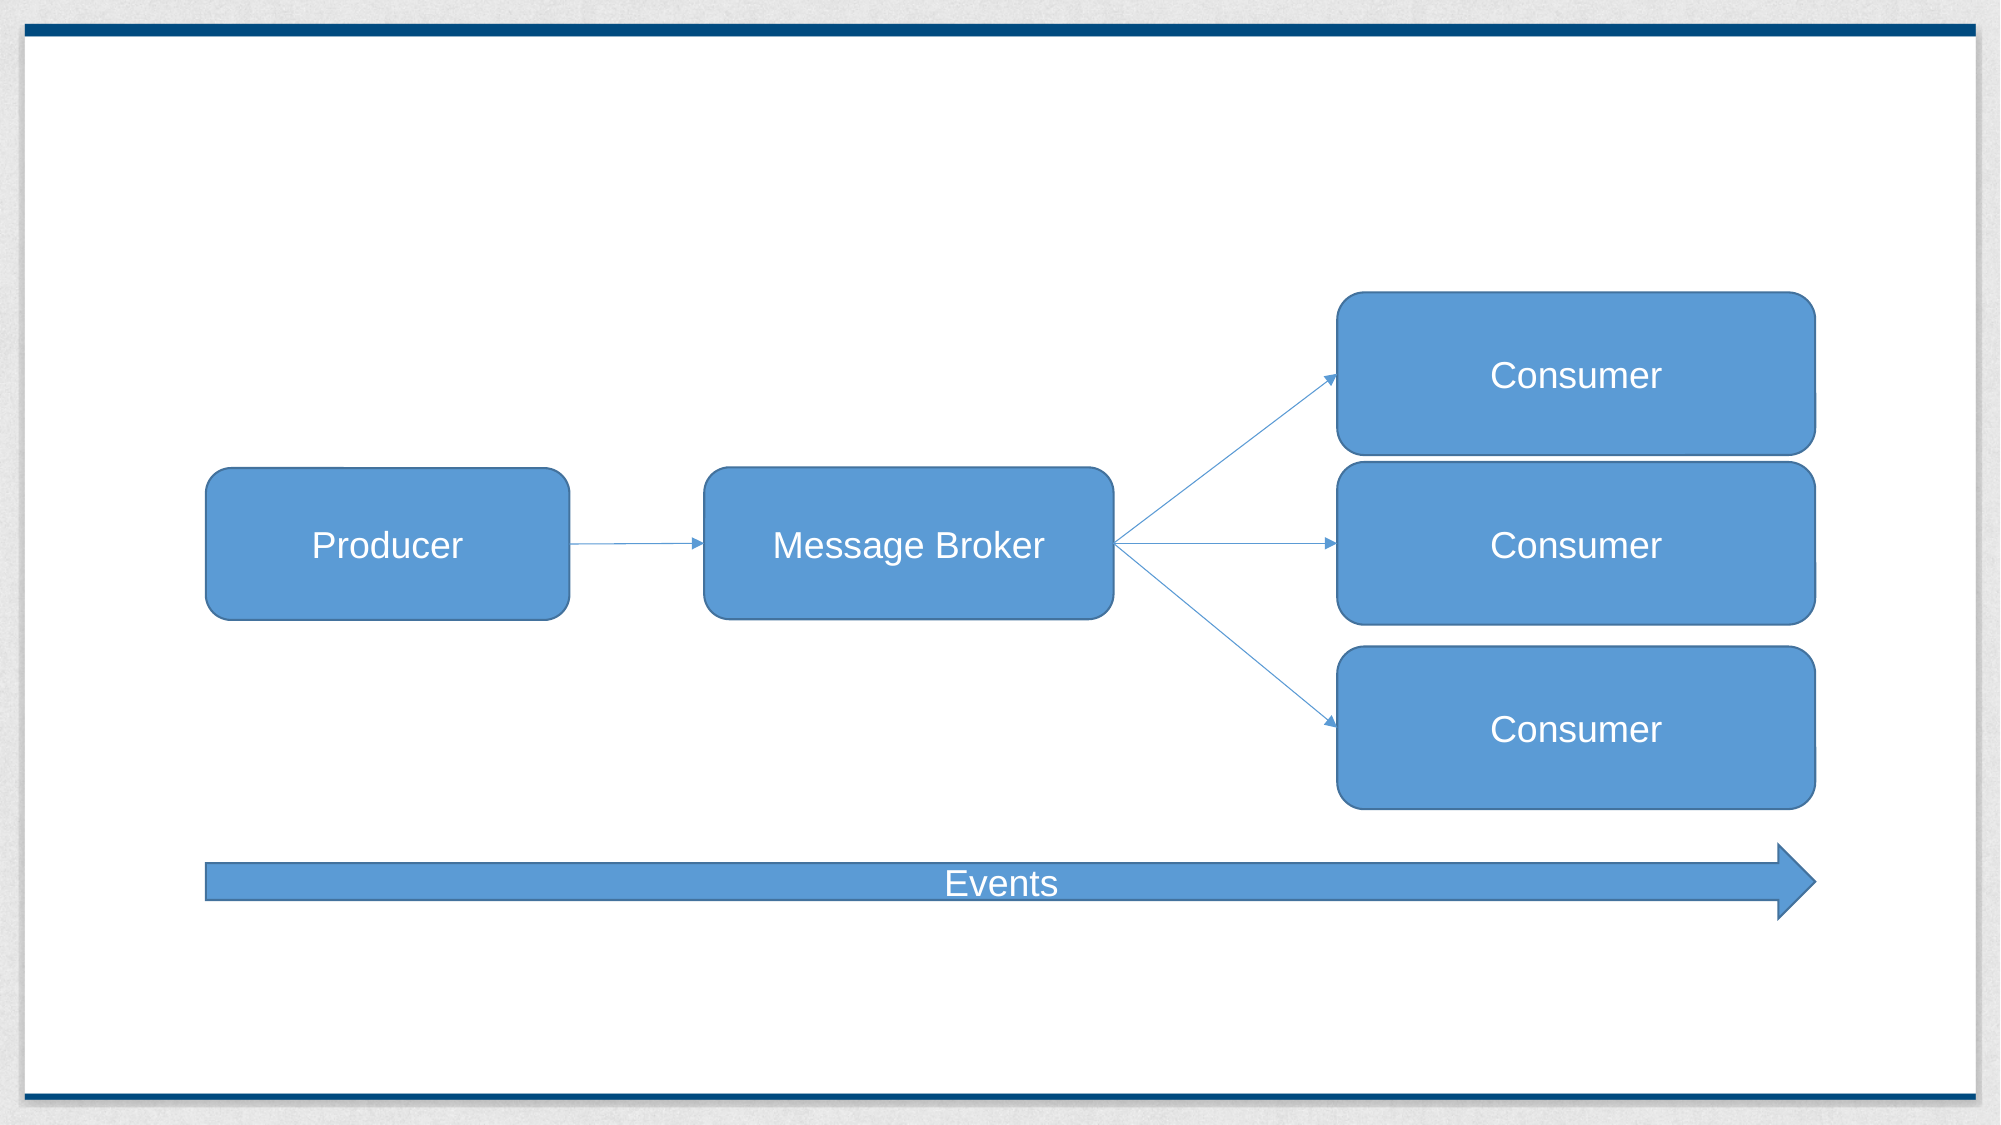

Consumer
Consumer
Message Broker
Producer
Consumer
Events